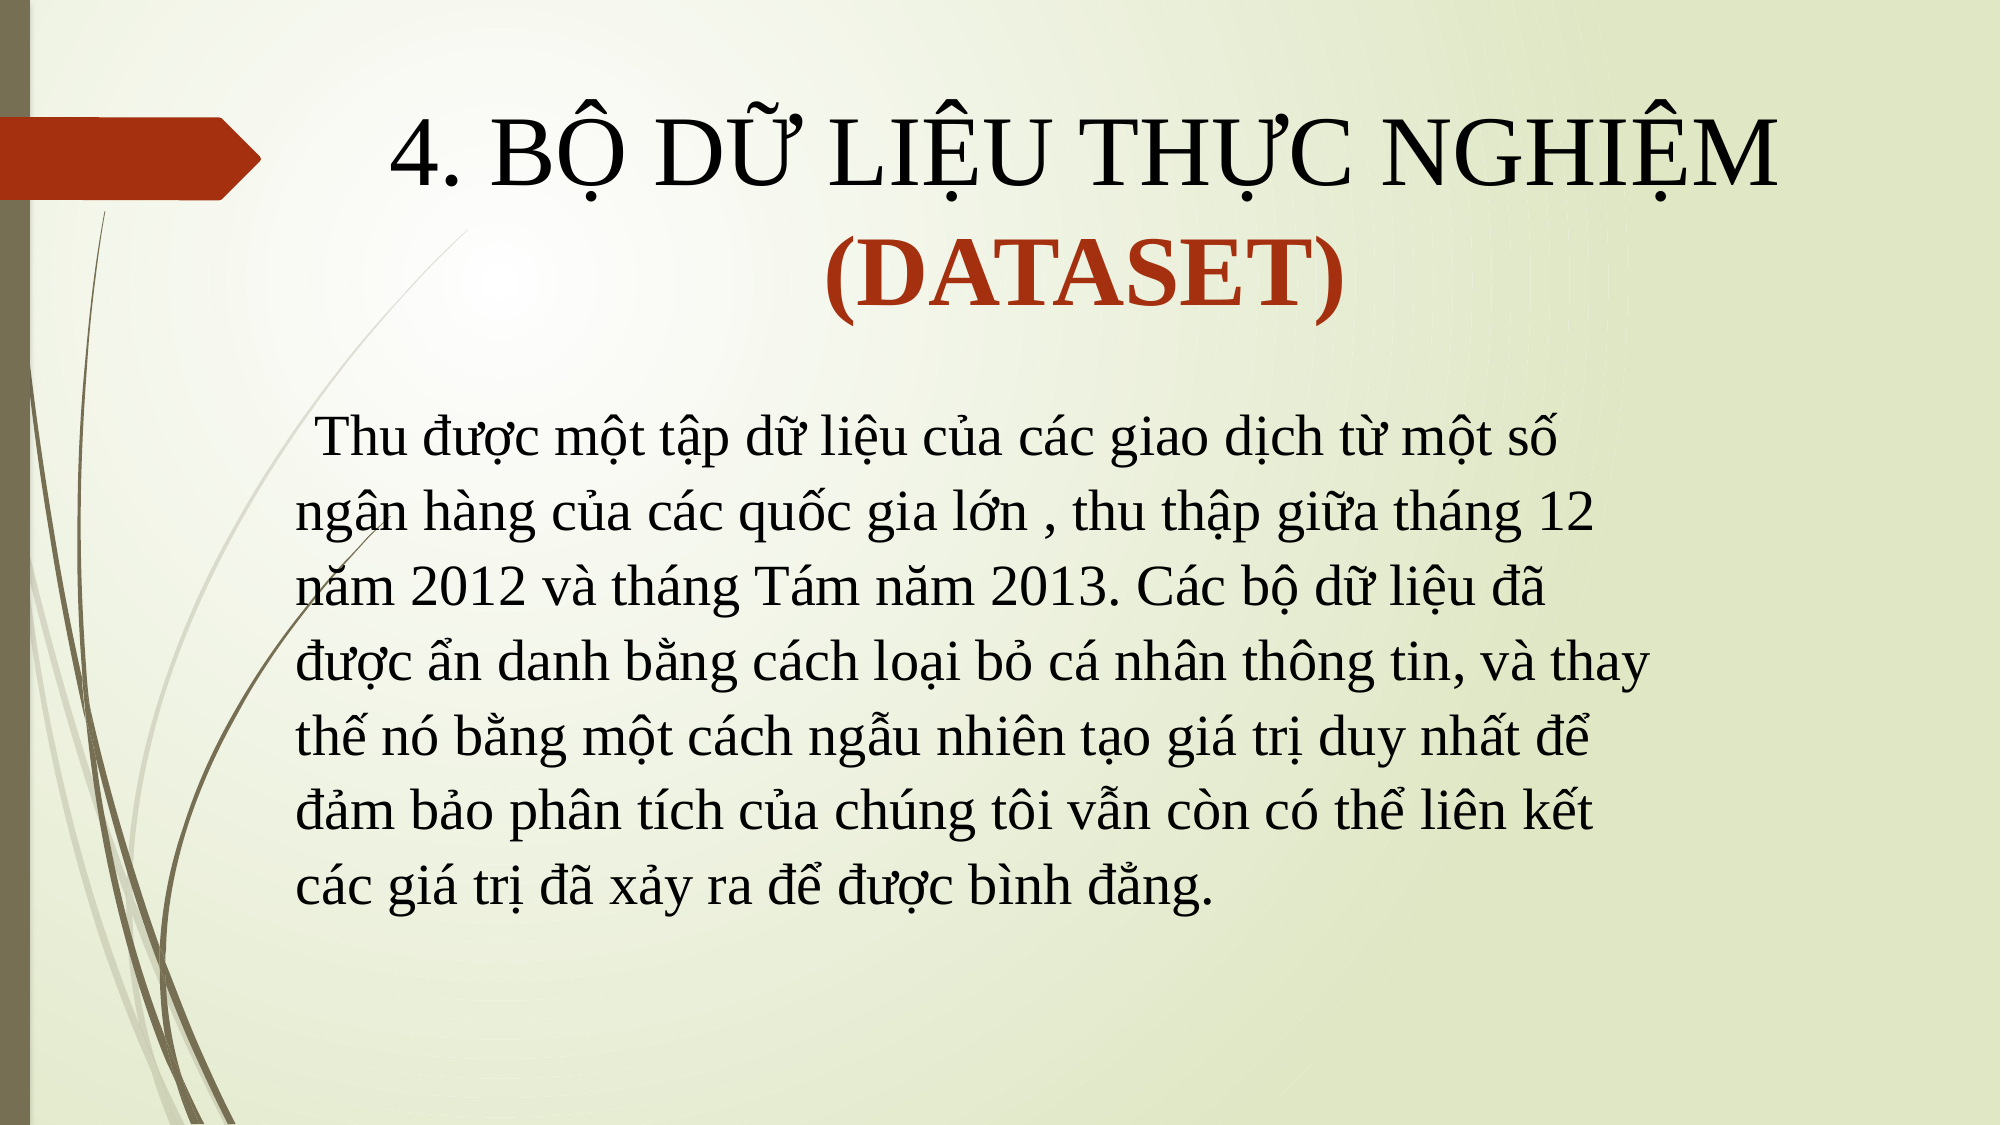

4. BỘ DỮ LIỆU THỰC NGHIỆM
(DATASET)
Thu được một tập dữ liệu của các giao dịch từ một số ngân hàng của các quốc gia lớn , thu thập giữa tháng 12 năm 2012 và tháng Tám năm 2013. Các bộ dữ liệu đã được ẩn danh bằng cách loại bỏ cá nhân thông tin, và thay thế nó bằng một cách ngẫu nhiên tạo giá trị duy nhất để đảm bảo phân tích của chúng tôi vẫn còn có thể liên kết các giá trị đã xảy ra để được bình đẳng.